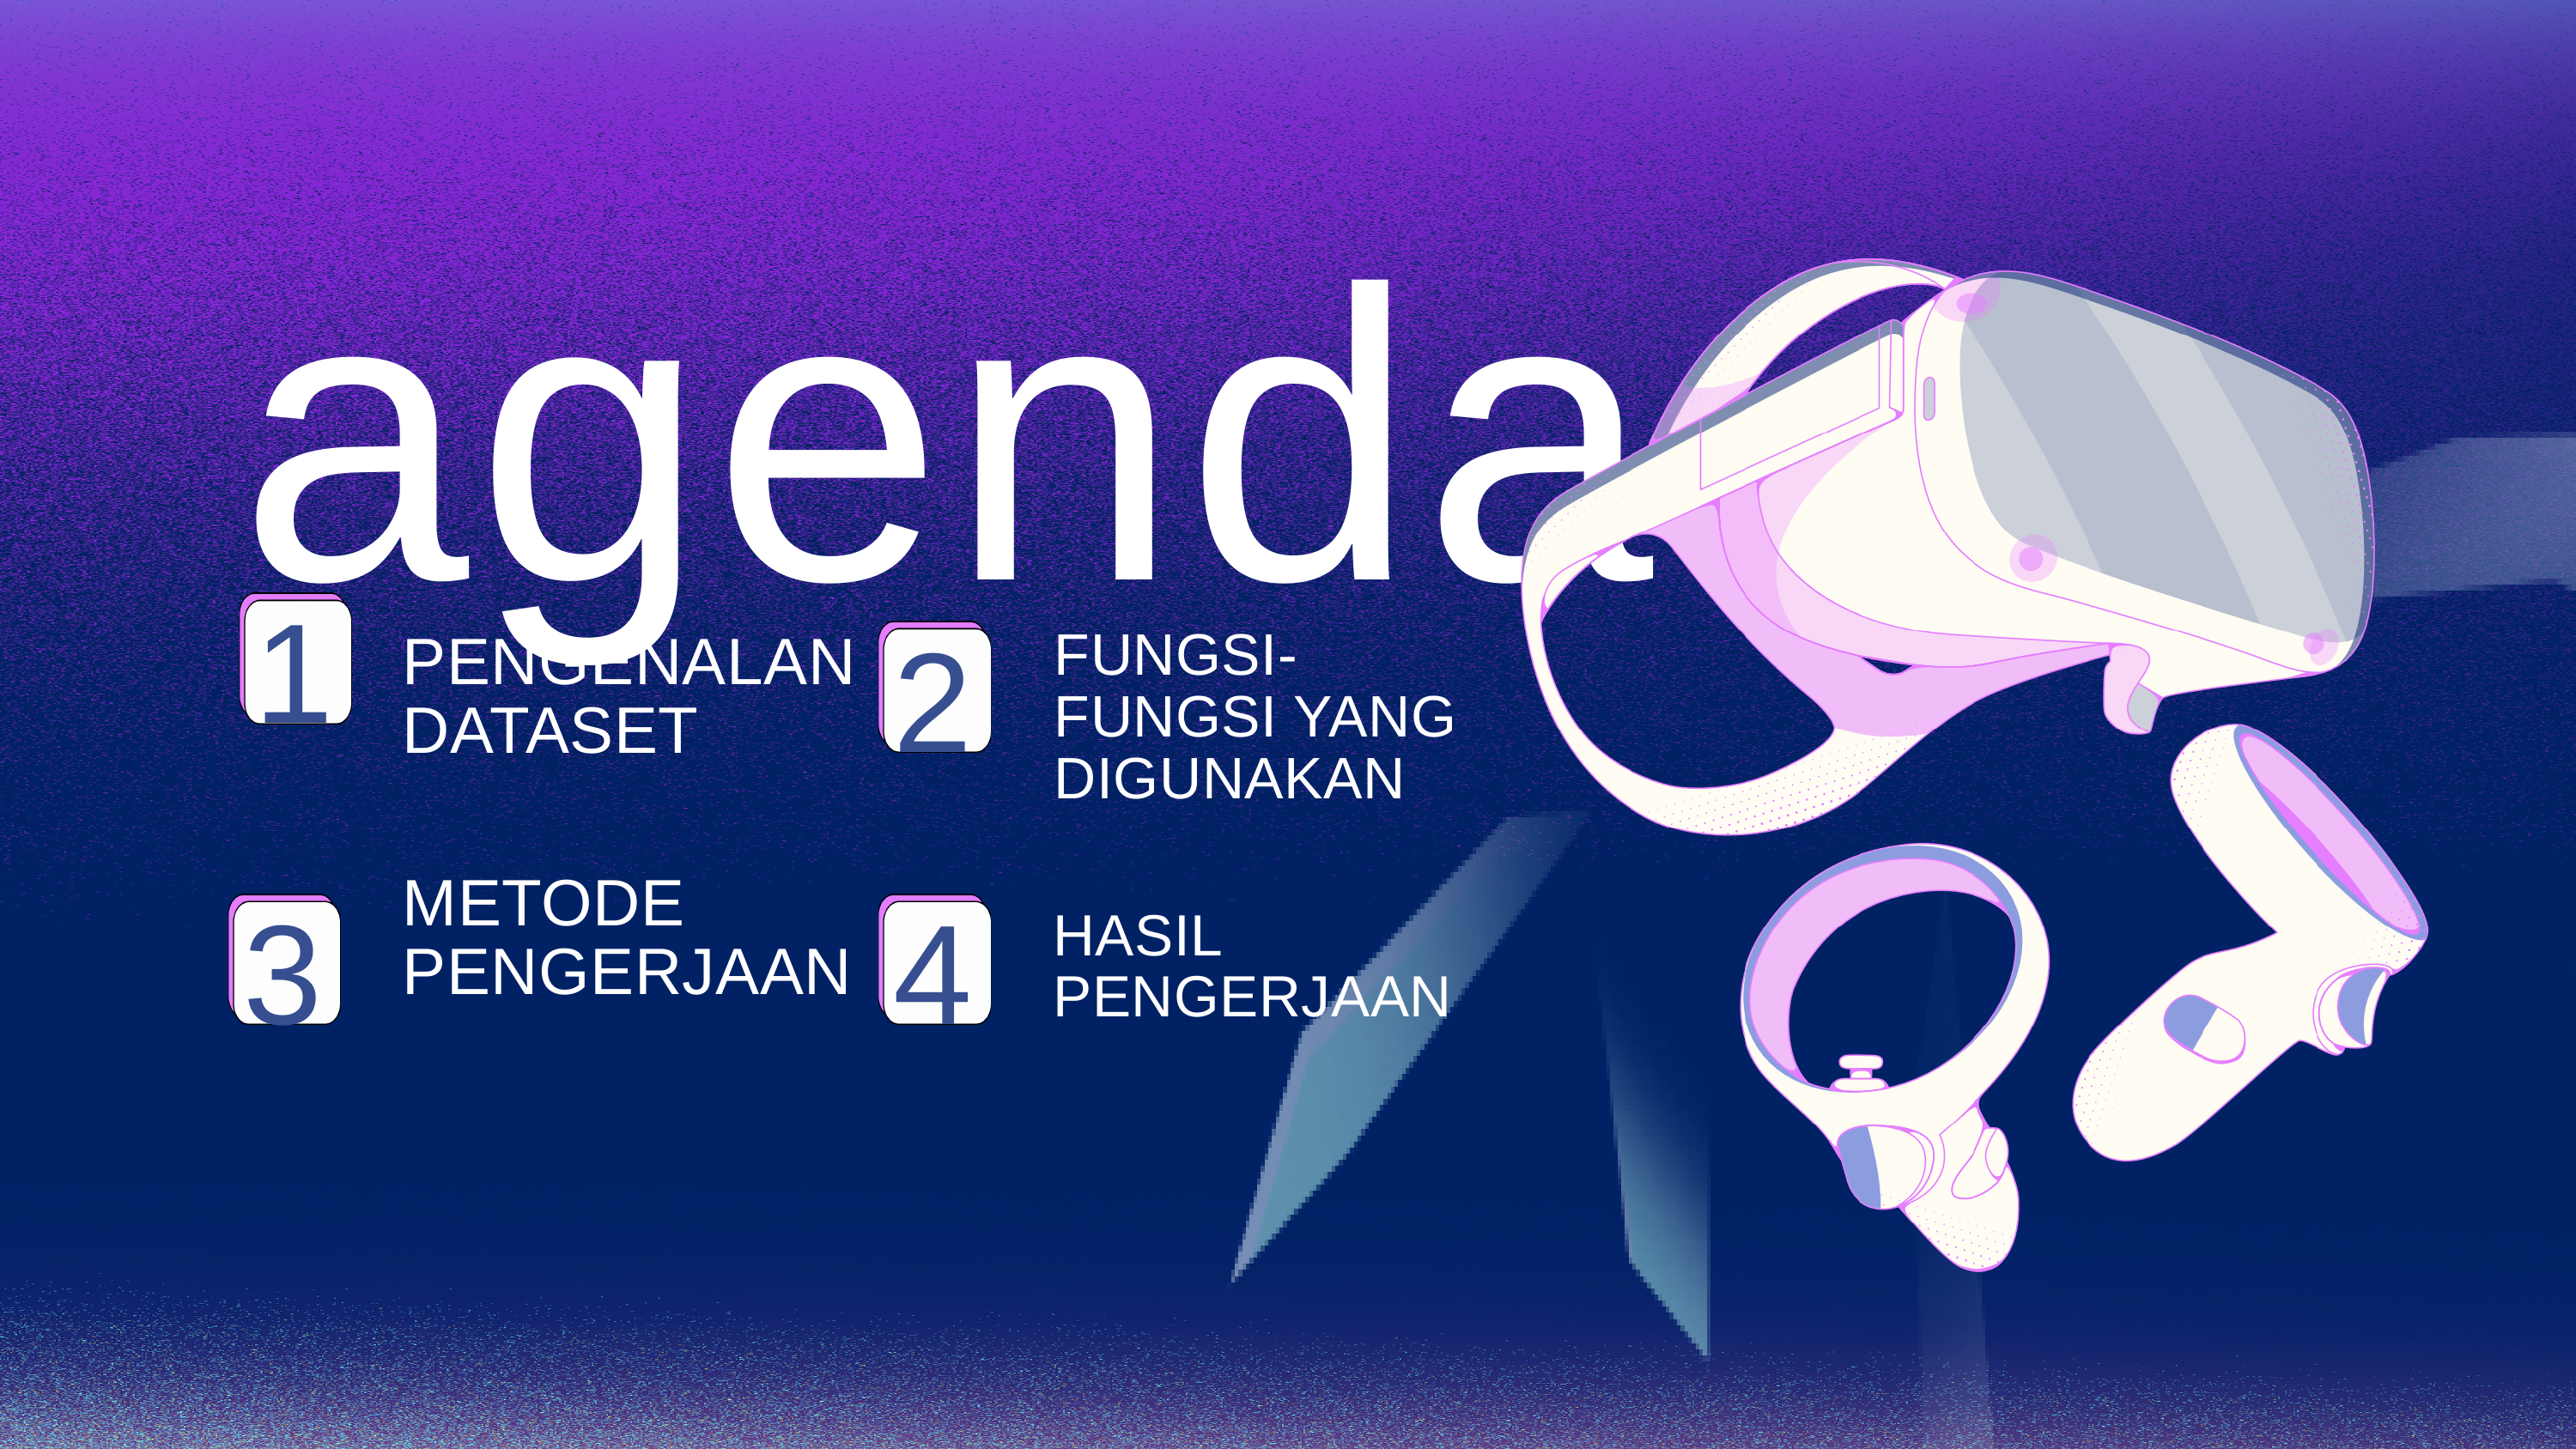

agenda

1

2

FUNGSI-FUNGSI YANG DIGUNAKAN
PENGENALAN DATASET
METODE PENGERJAAN
3

4

HASIL PENGERJAAN